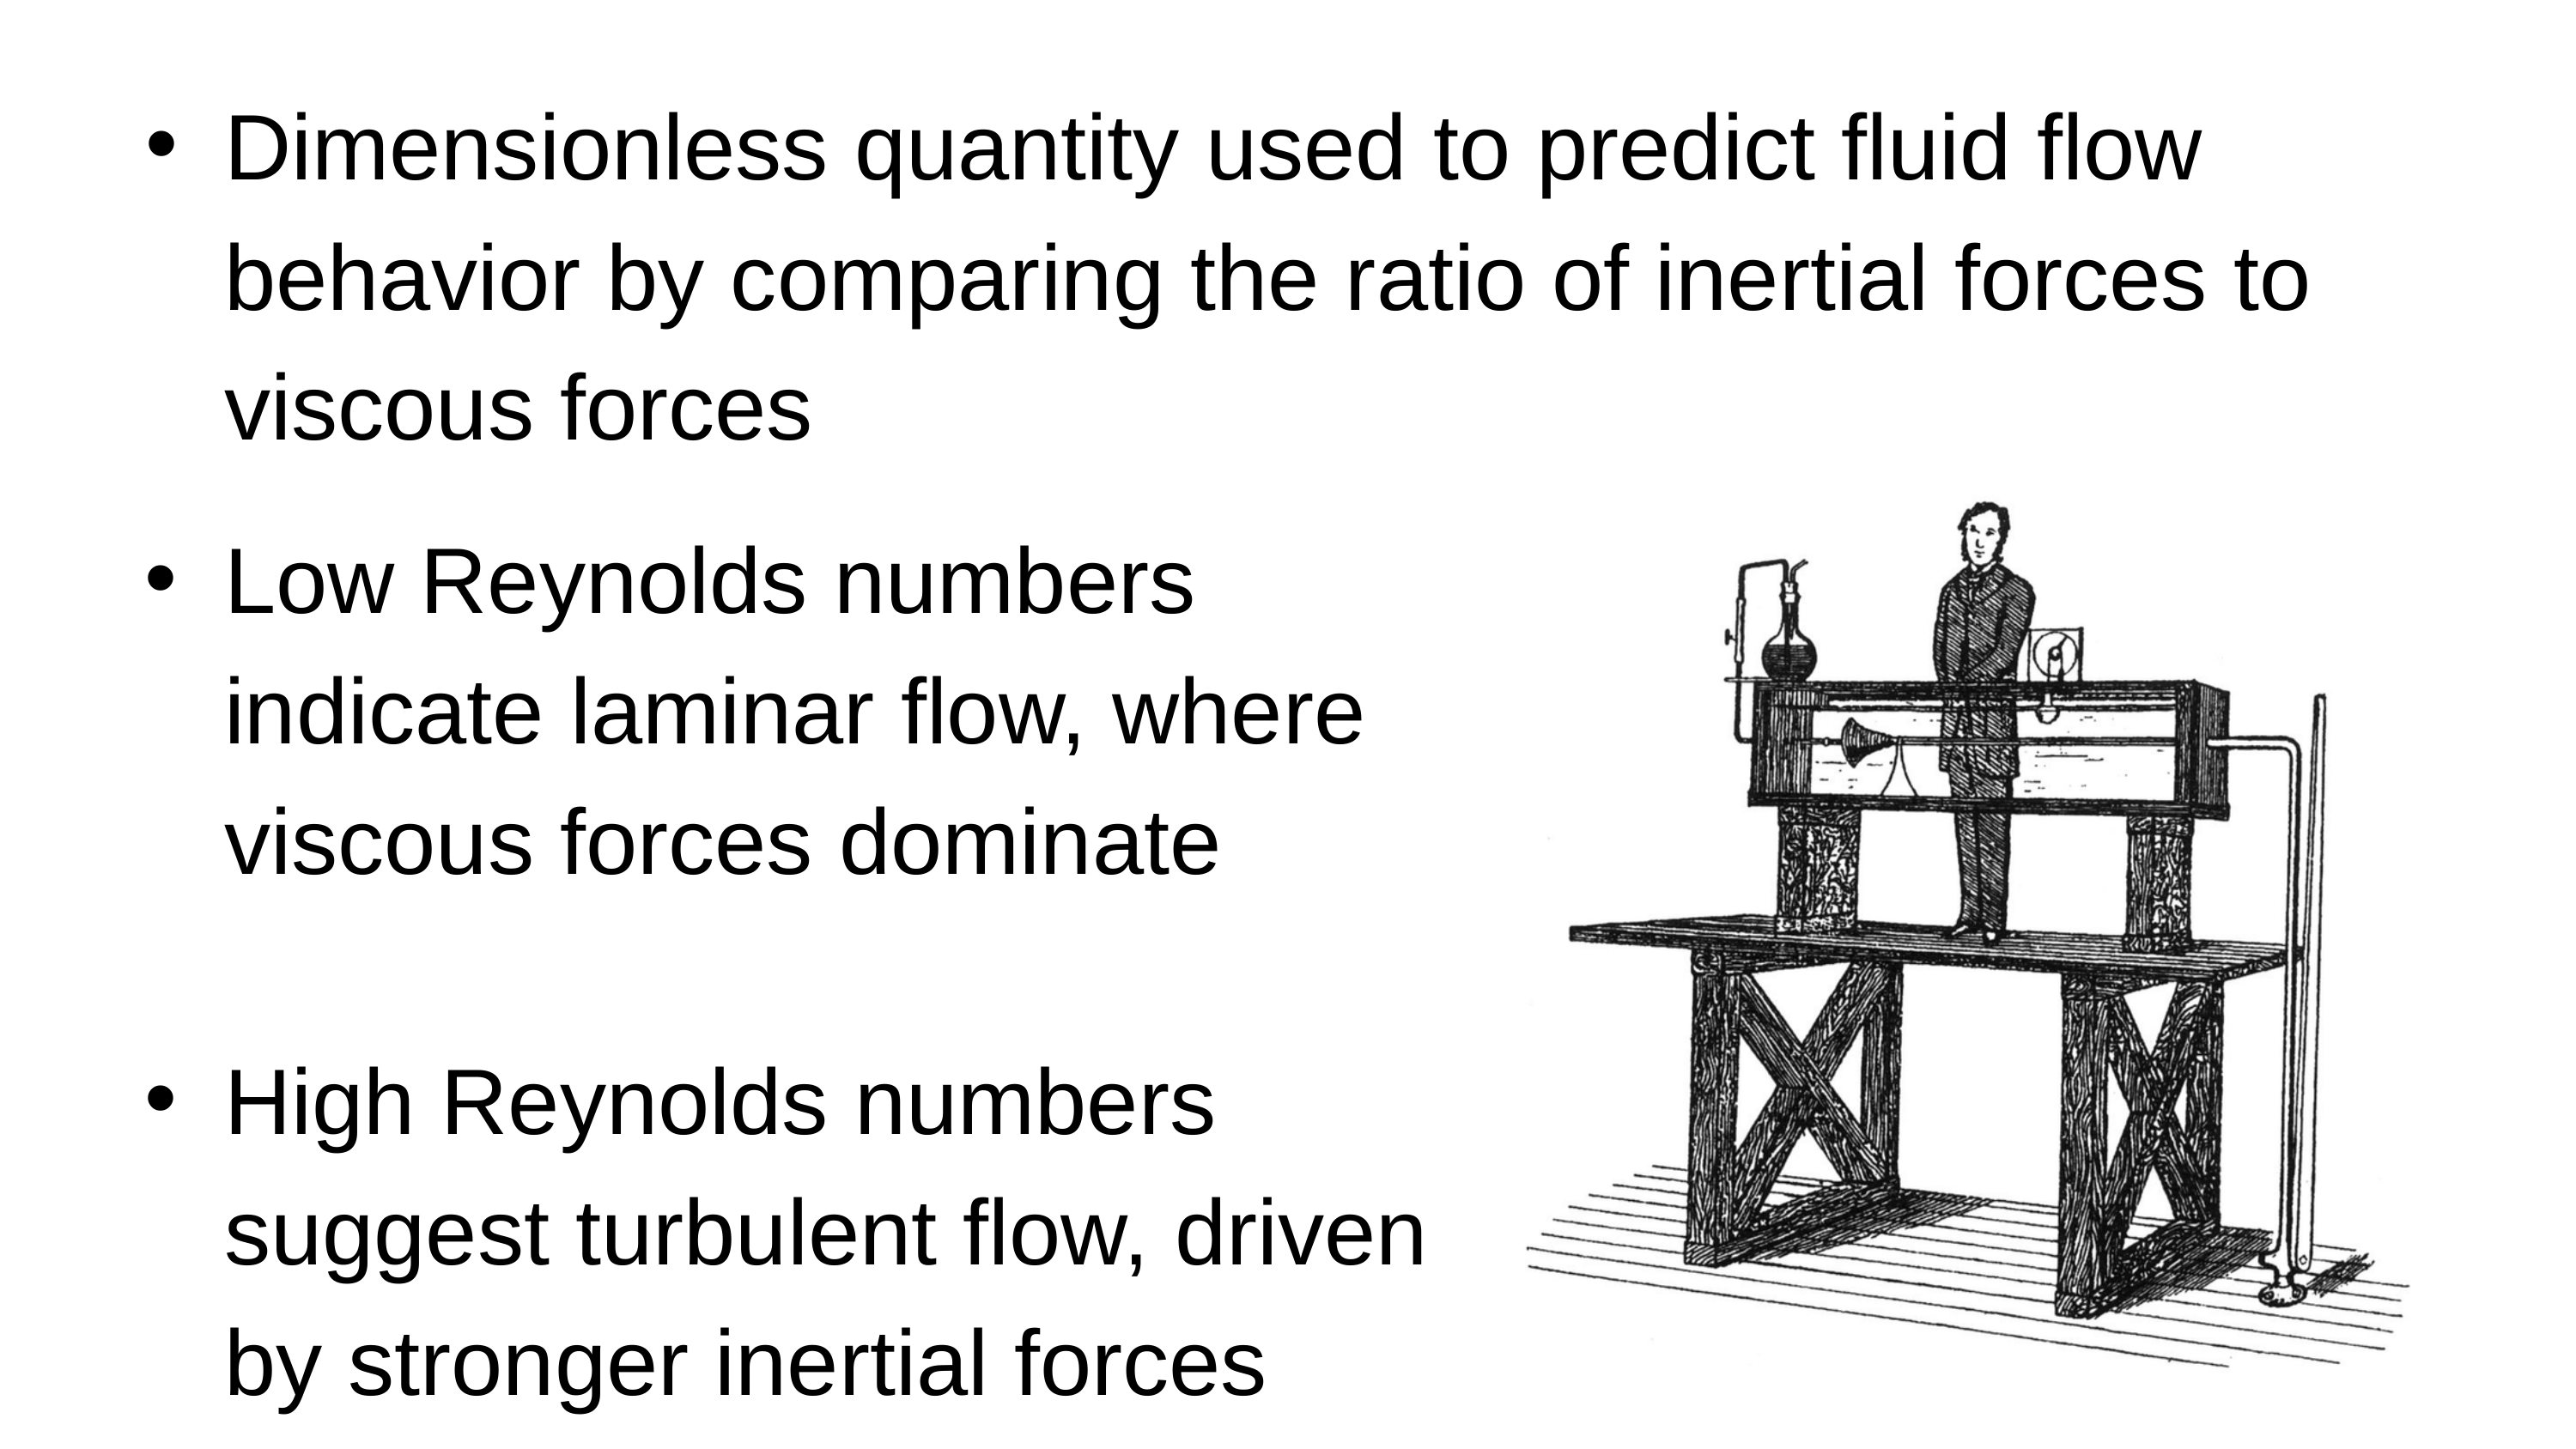

Dimensionless quantity used to predict fluid flow behavior by comparing the ratio of inertial forces to viscous forces

Low Reynolds numbers indicate laminar flow, where viscous forces dominate

High Reynolds numbers suggest turbulent flow, driven by stronger inertial forces